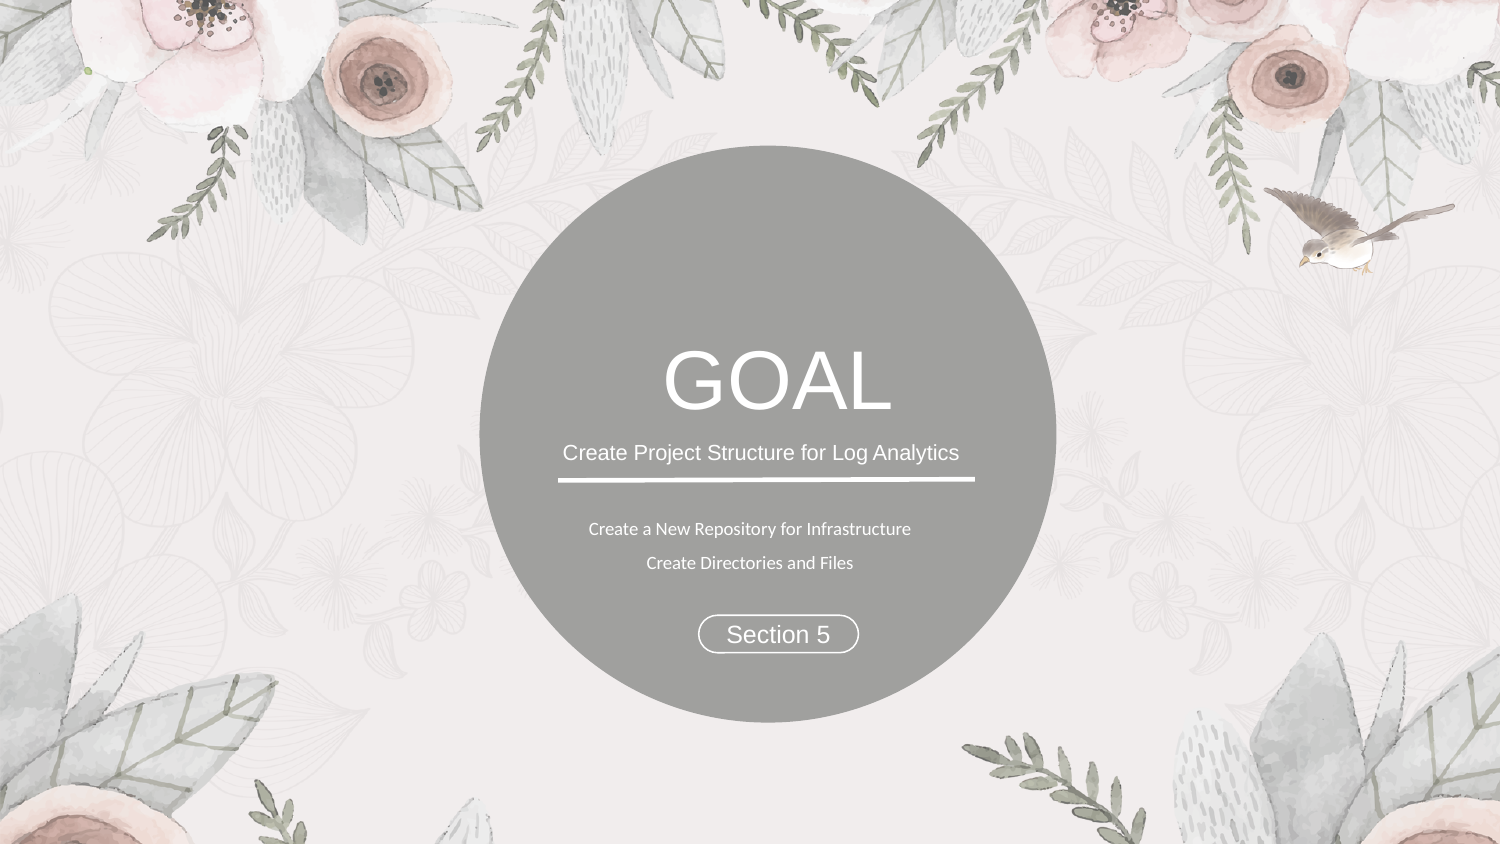

GOAL

Create Project Structure for Log Analytics
Create a New Repository for Infrastructure
Create Directories and Files

Section 5